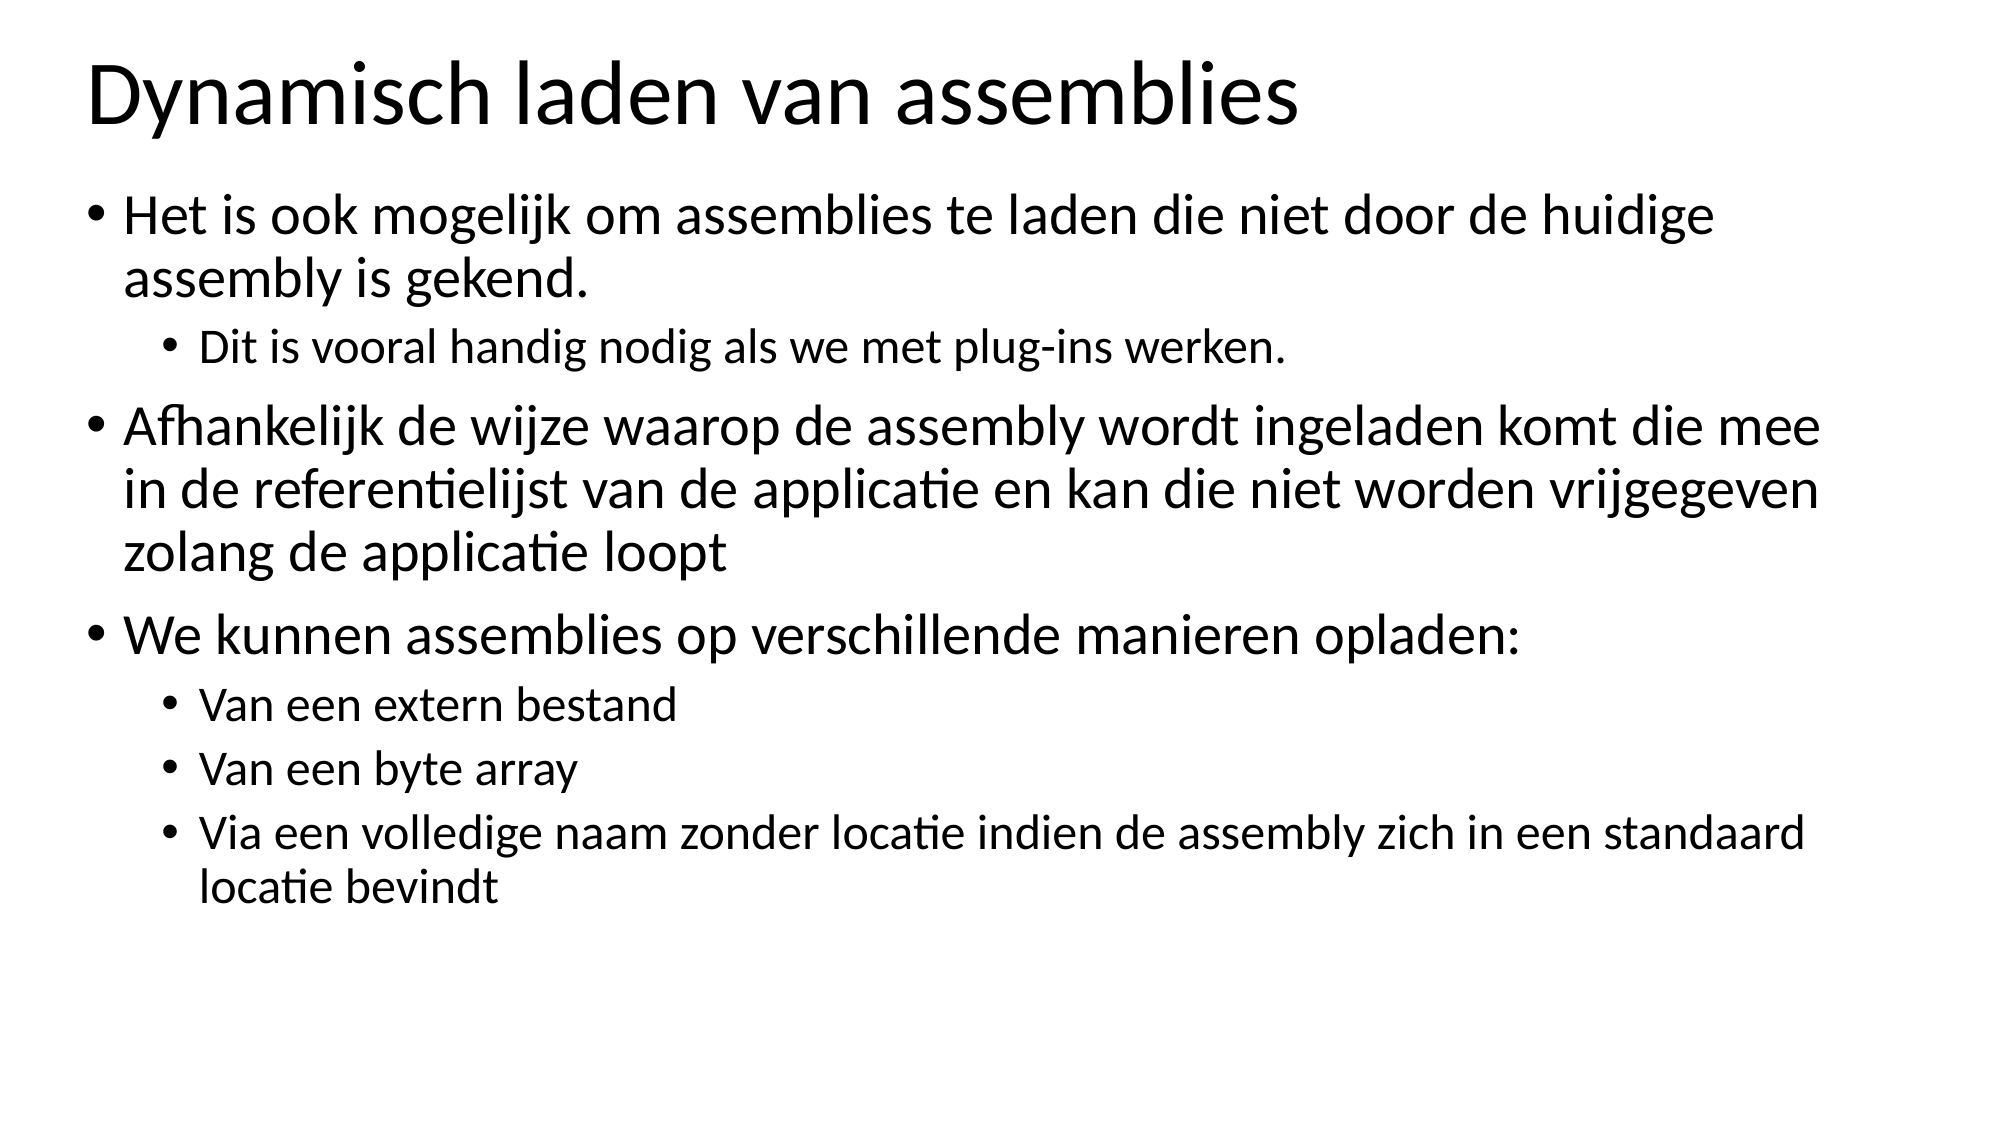

# Dynamisch laden van assemblies
Het is ook mogelijk om assemblies te laden die niet door de huidige assembly is gekend.
Dit is vooral handig nodig als we met plug-ins werken.
Afhankelijk de wijze waarop de assembly wordt ingeladen komt die mee in de referentielijst van de applicatie en kan die niet worden vrijgegeven zolang de applicatie loopt
We kunnen assemblies op verschillende manieren opladen:
Van een extern bestand
Van een byte array
Via een volledige naam zonder locatie indien de assembly zich in een standaard locatie bevindt